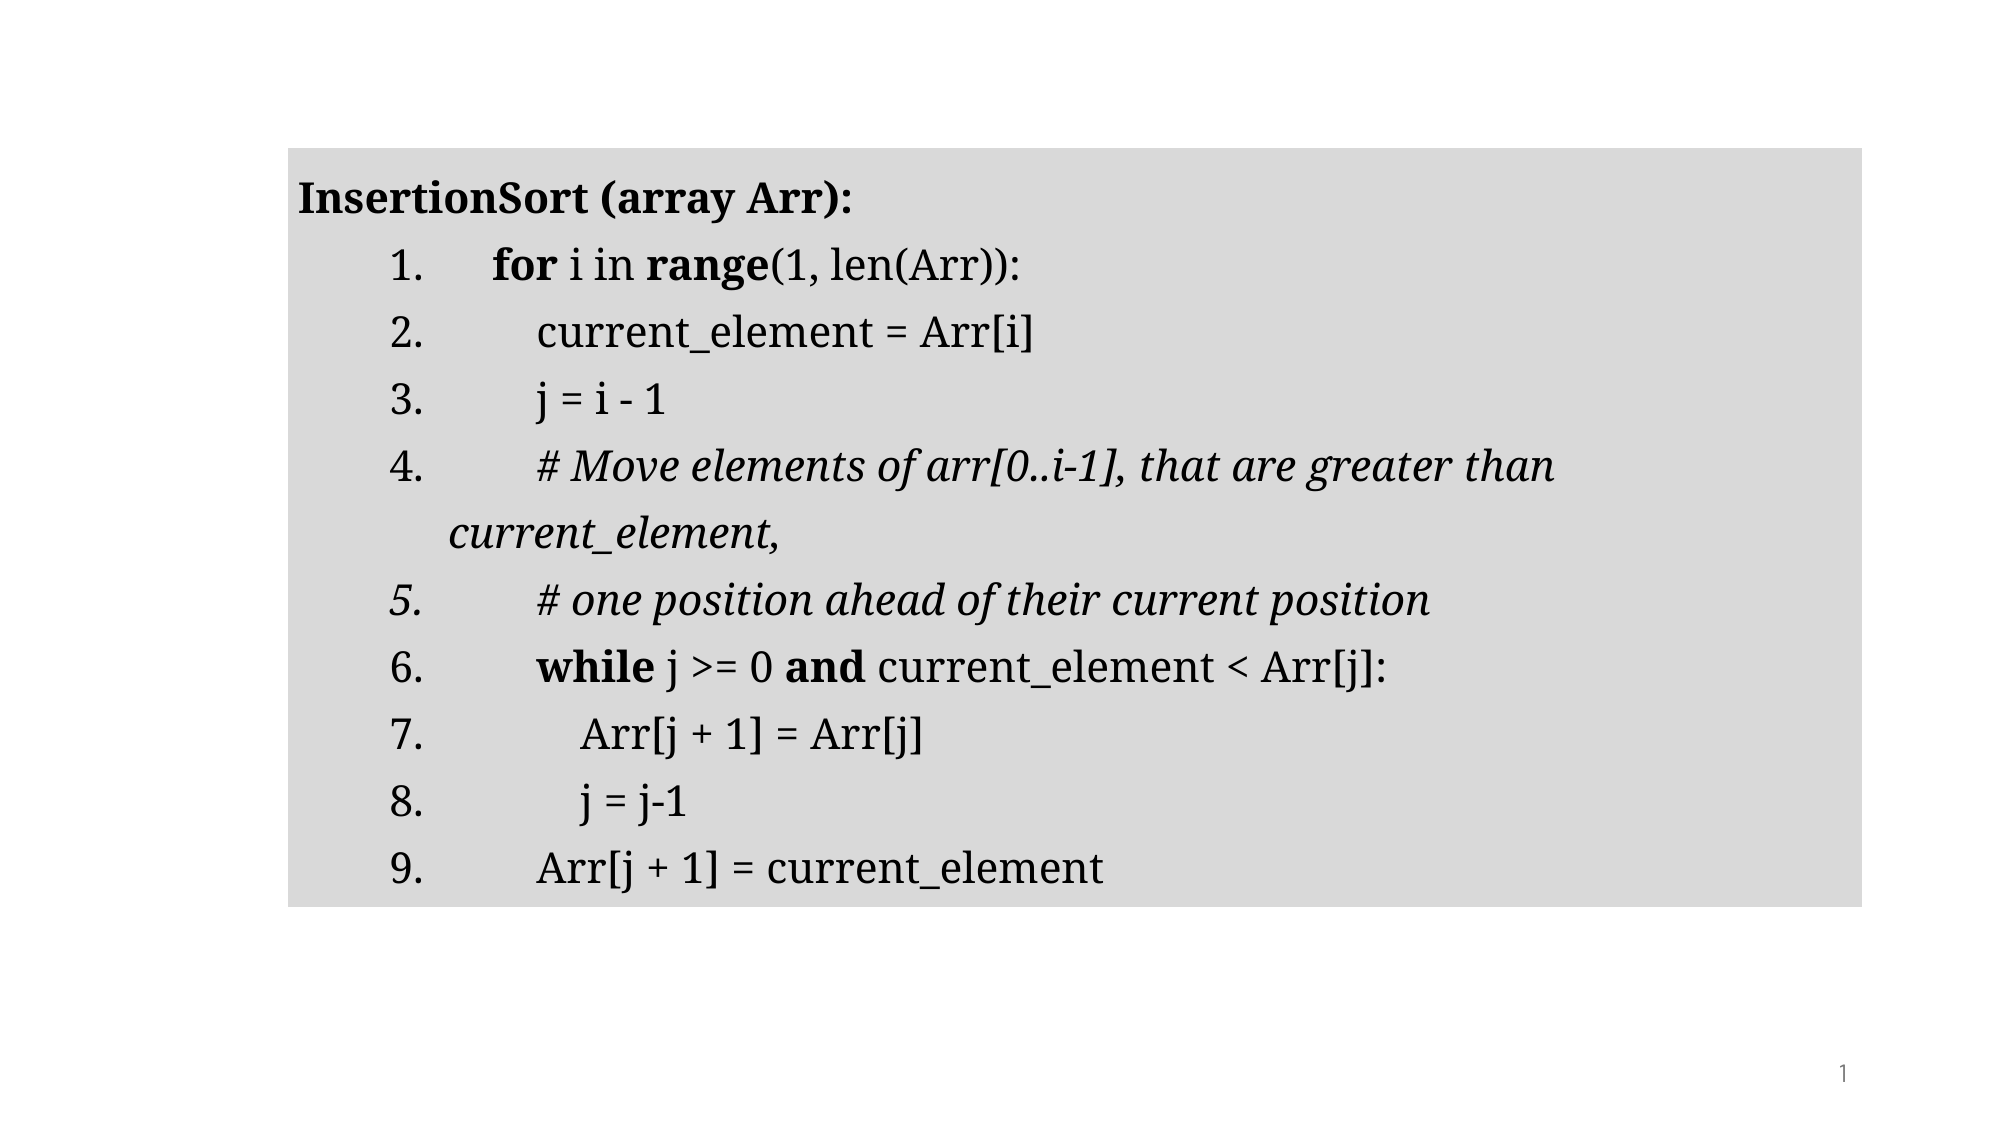

| InsertionSort (array Arr): for i in range(1, len(Arr)): current\_element = Arr[i] j = i - 1 # Move elements of arr[0..i-1], that are greater than current\_element, # one position ahead of their current position while j >= 0 and current\_element < Arr[j]: Arr[j + 1] = Arr[j] j = j-1 Arr[j + 1] = current\_element |
| --- |
1